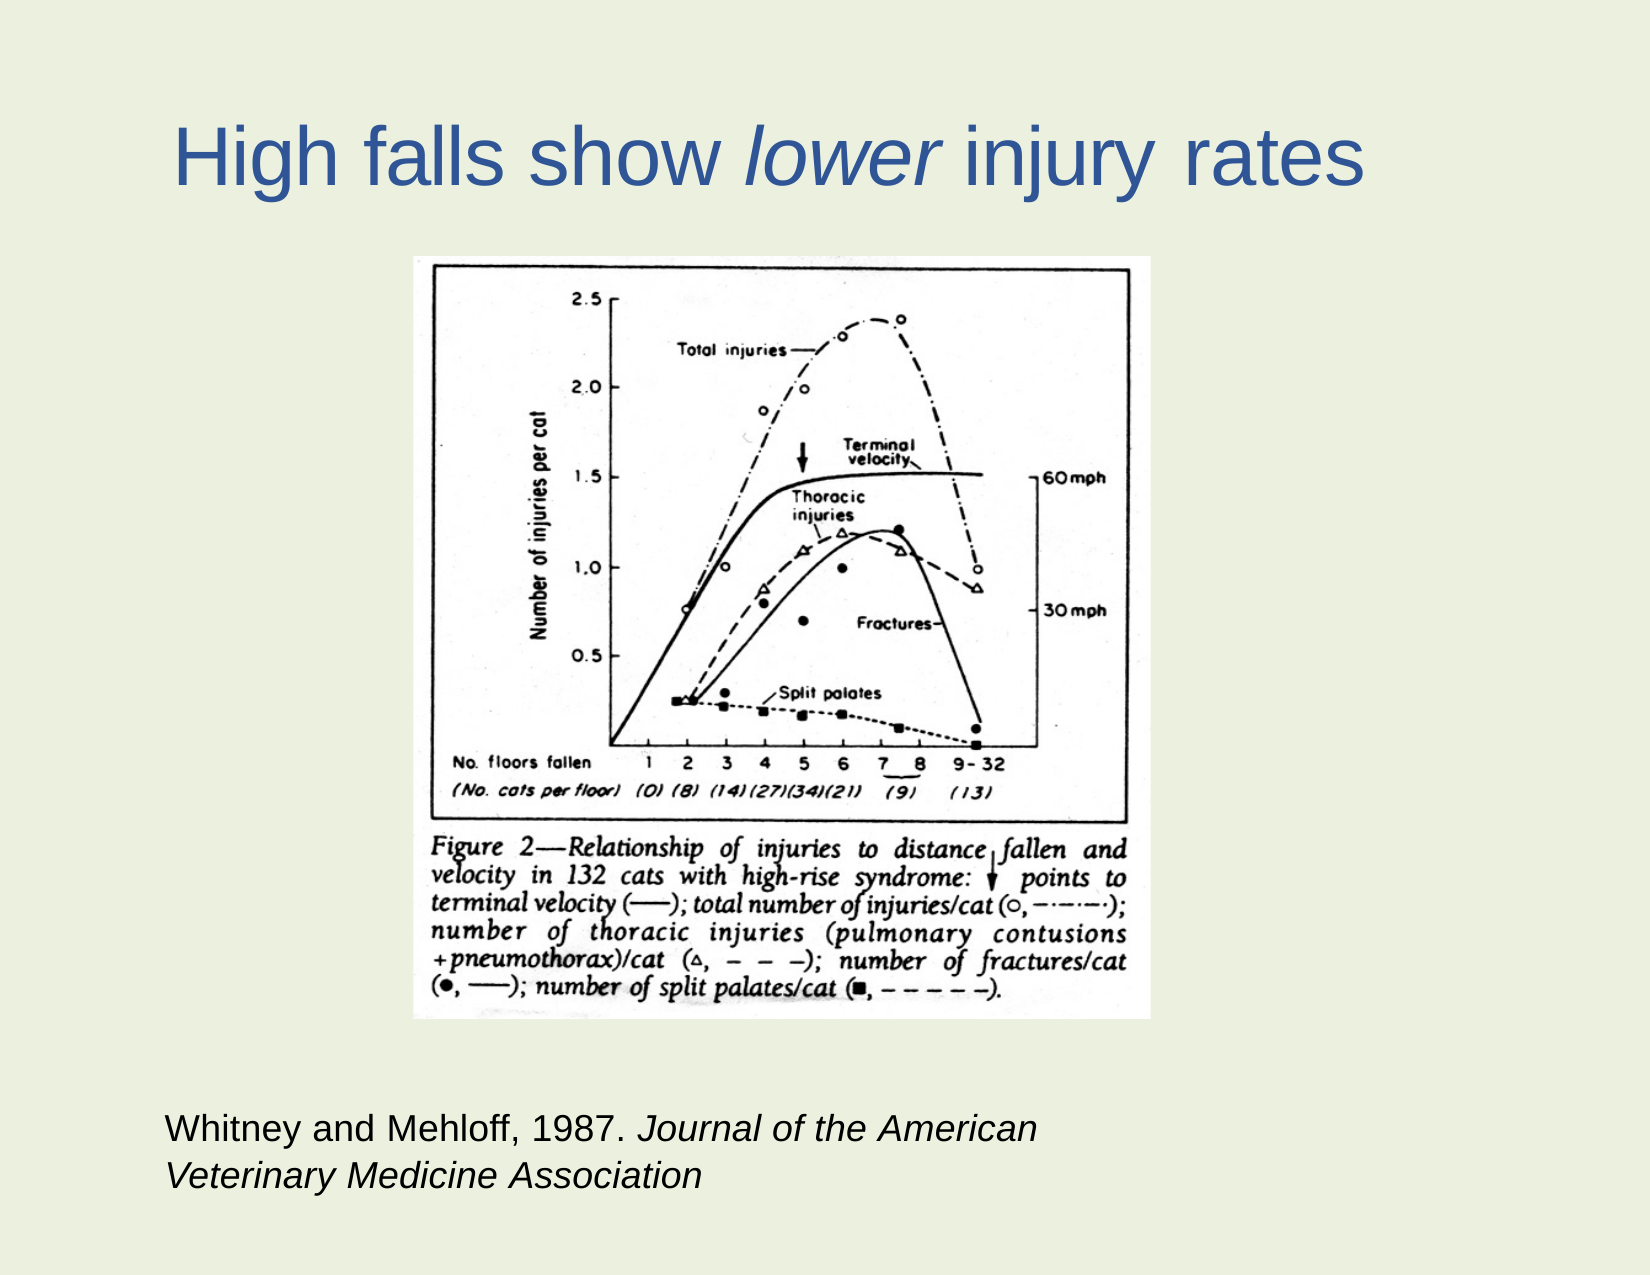

# High falls show lower injury rates

Whitney and Mehloff, 1987. Journal of the American Veterinary Medicine Association